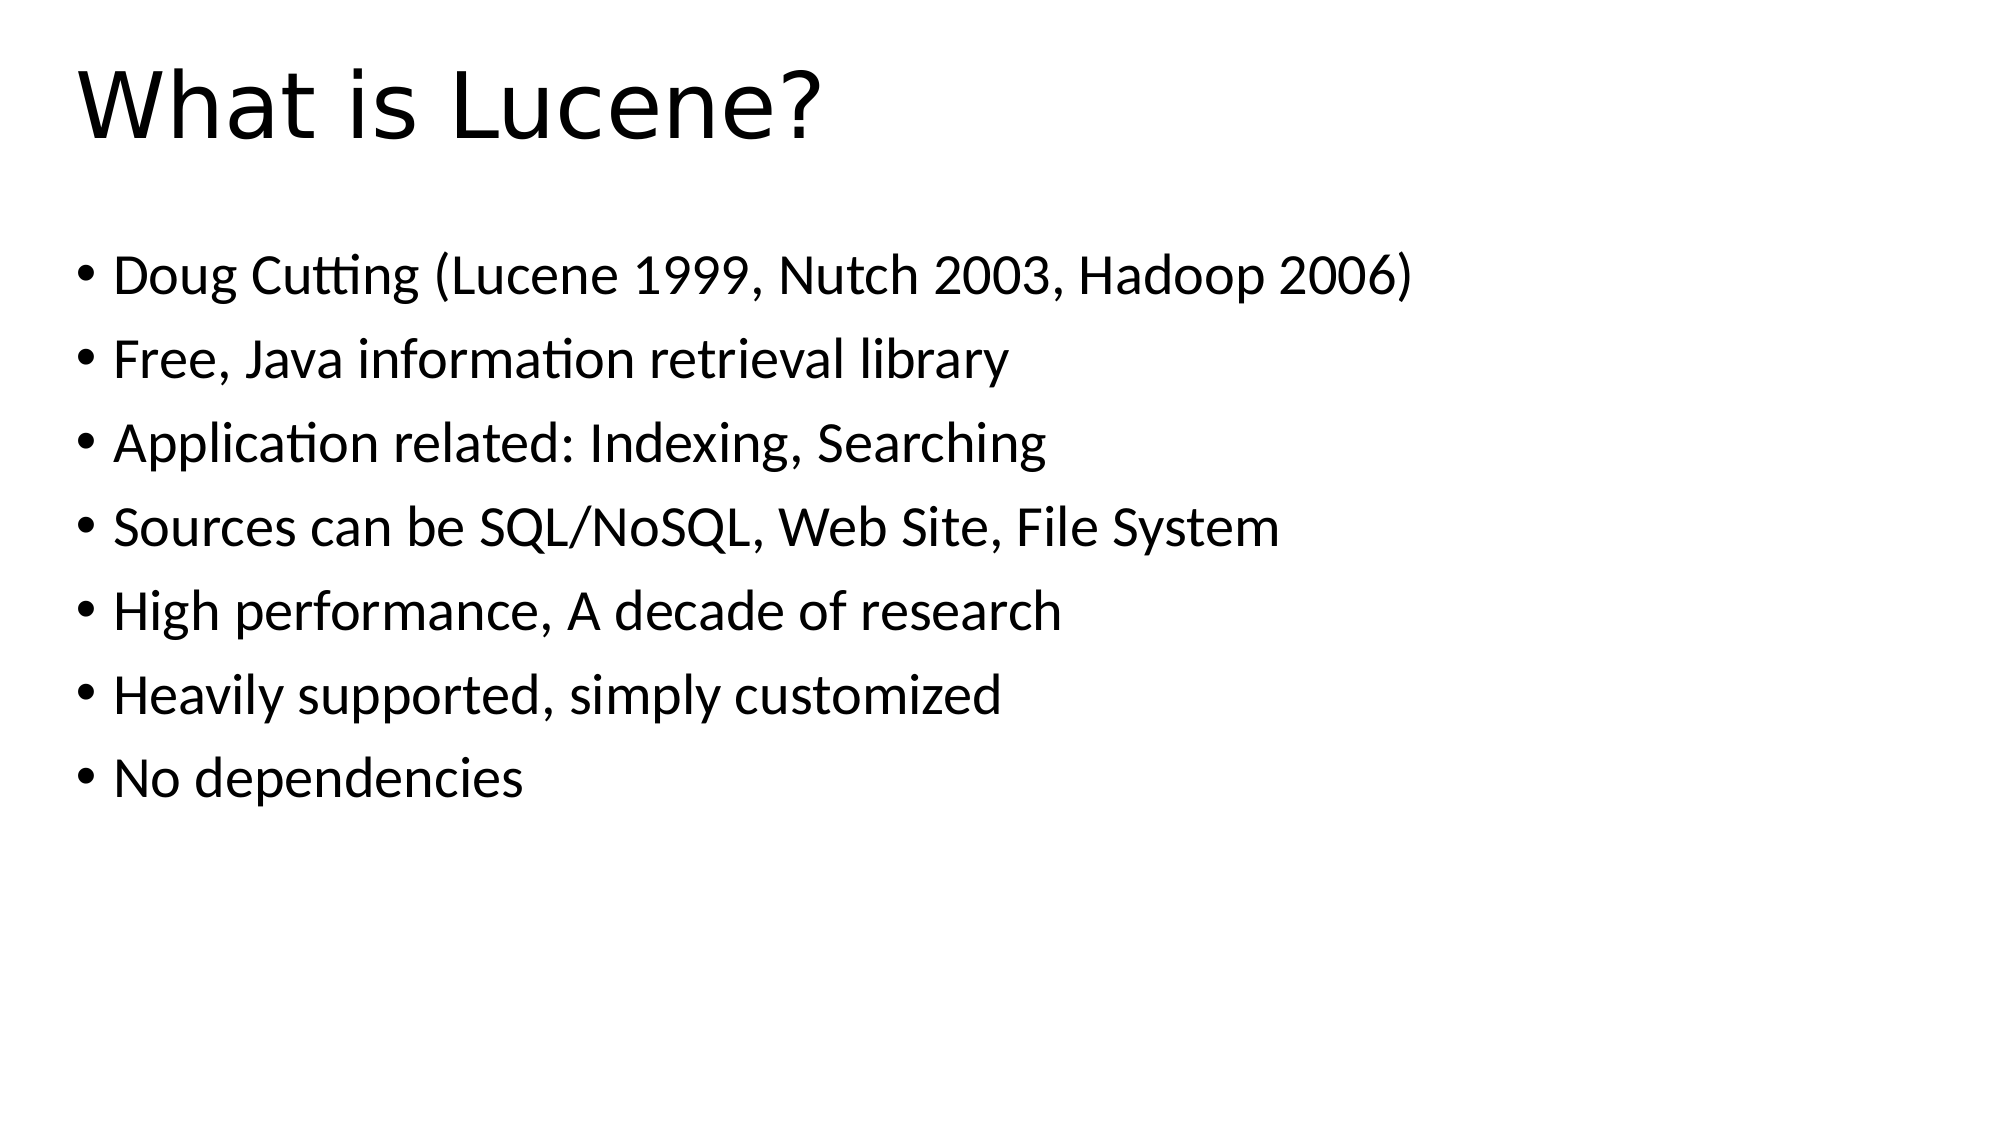

# What is Lucene?
Doug Cutting (Lucene 1999, Nutch 2003, Hadoop 2006)
Free, Java information retrieval library
Application related: Indexing, Searching
Sources can be SQL/NoSQL, Web Site, File System
High performance, A decade of research
Heavily supported, simply customized
No dependencies